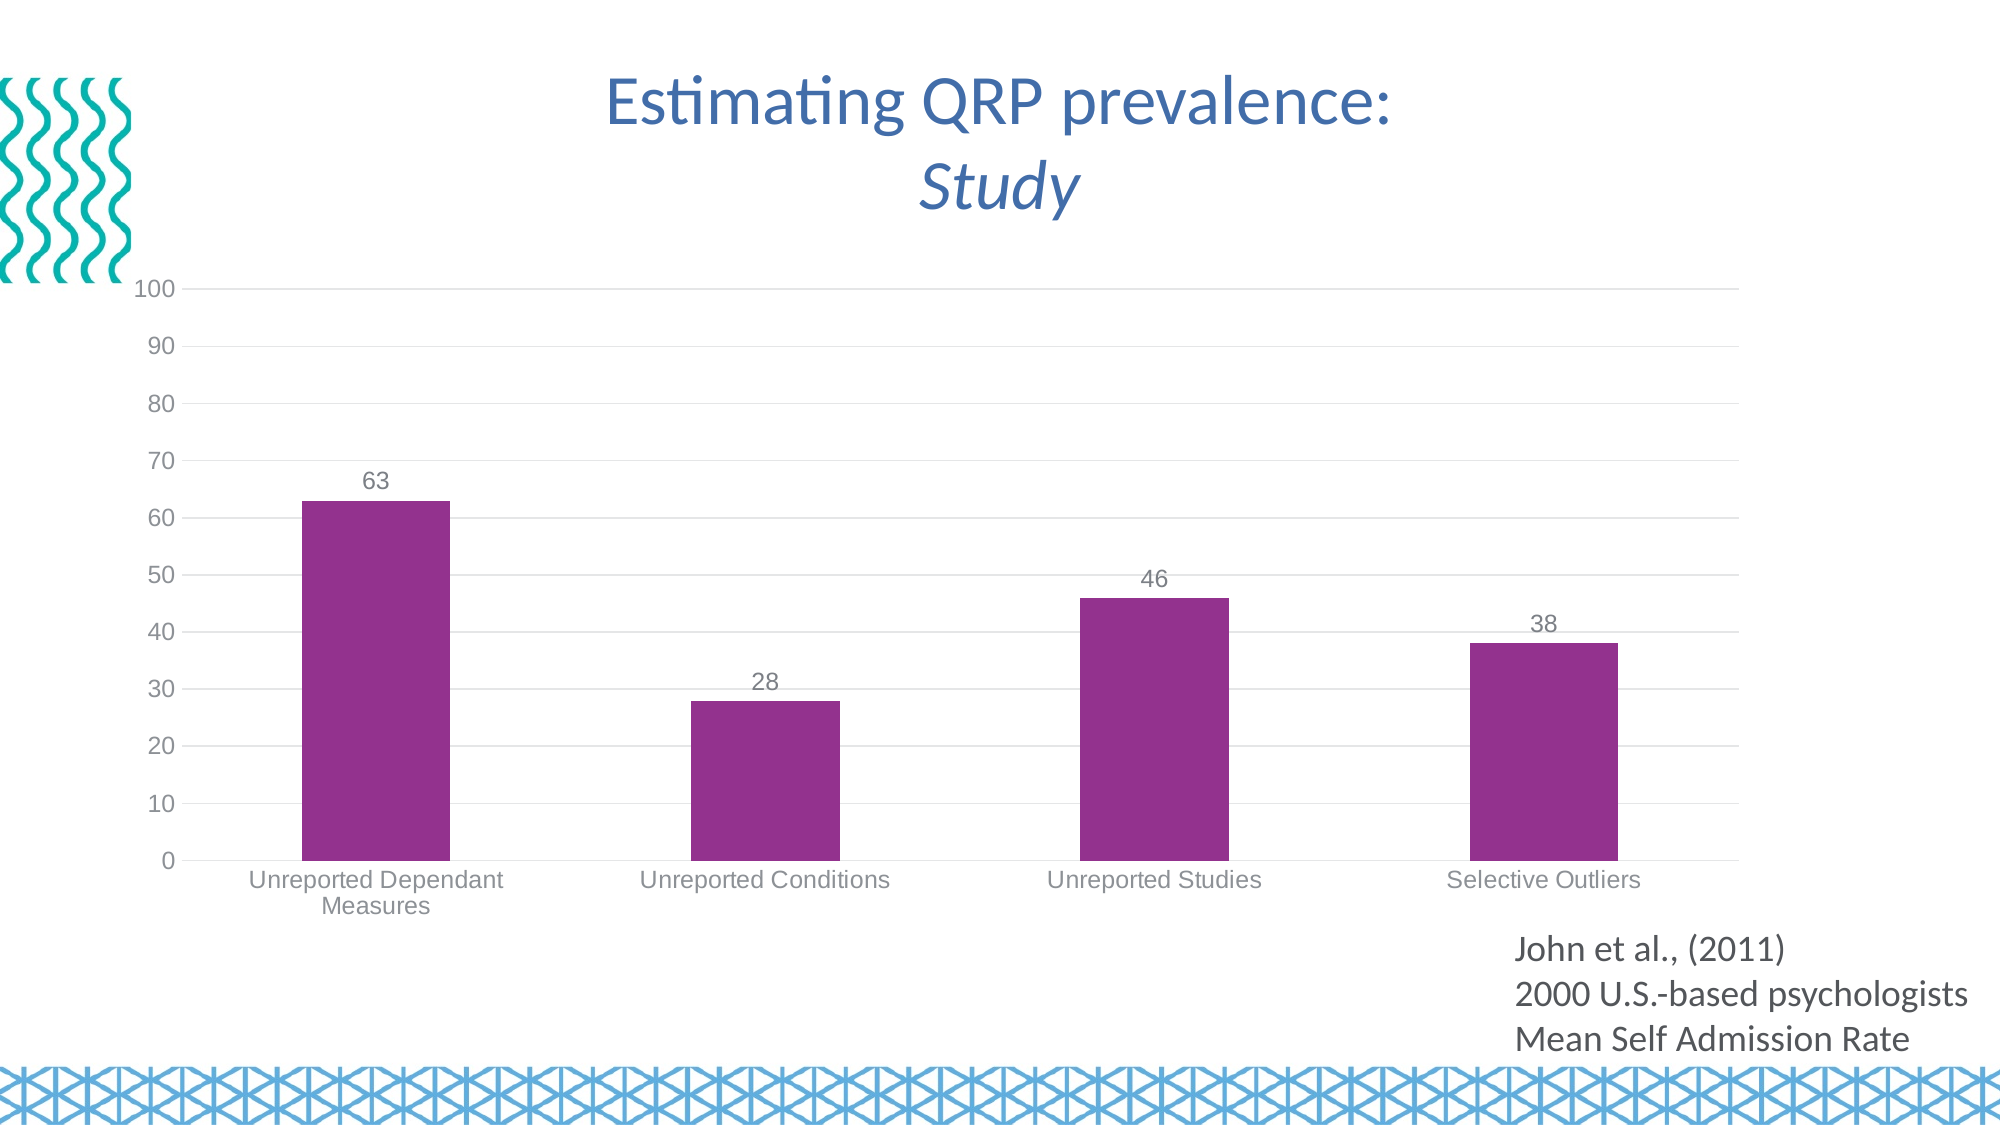

# Estimating QRP prevalence: Study

### Chart

| Category | Series 1 |
|---|---|
| Unreported Dependant Measures | 63.0 |
| Unreported Conditions | 28.0 |
| Unreported Studies | 46.0 |
| Selective Outliers | 38.0 |
John et al., (2011)
2000 U.S.-based psychologists
Mean Self Admission Rate